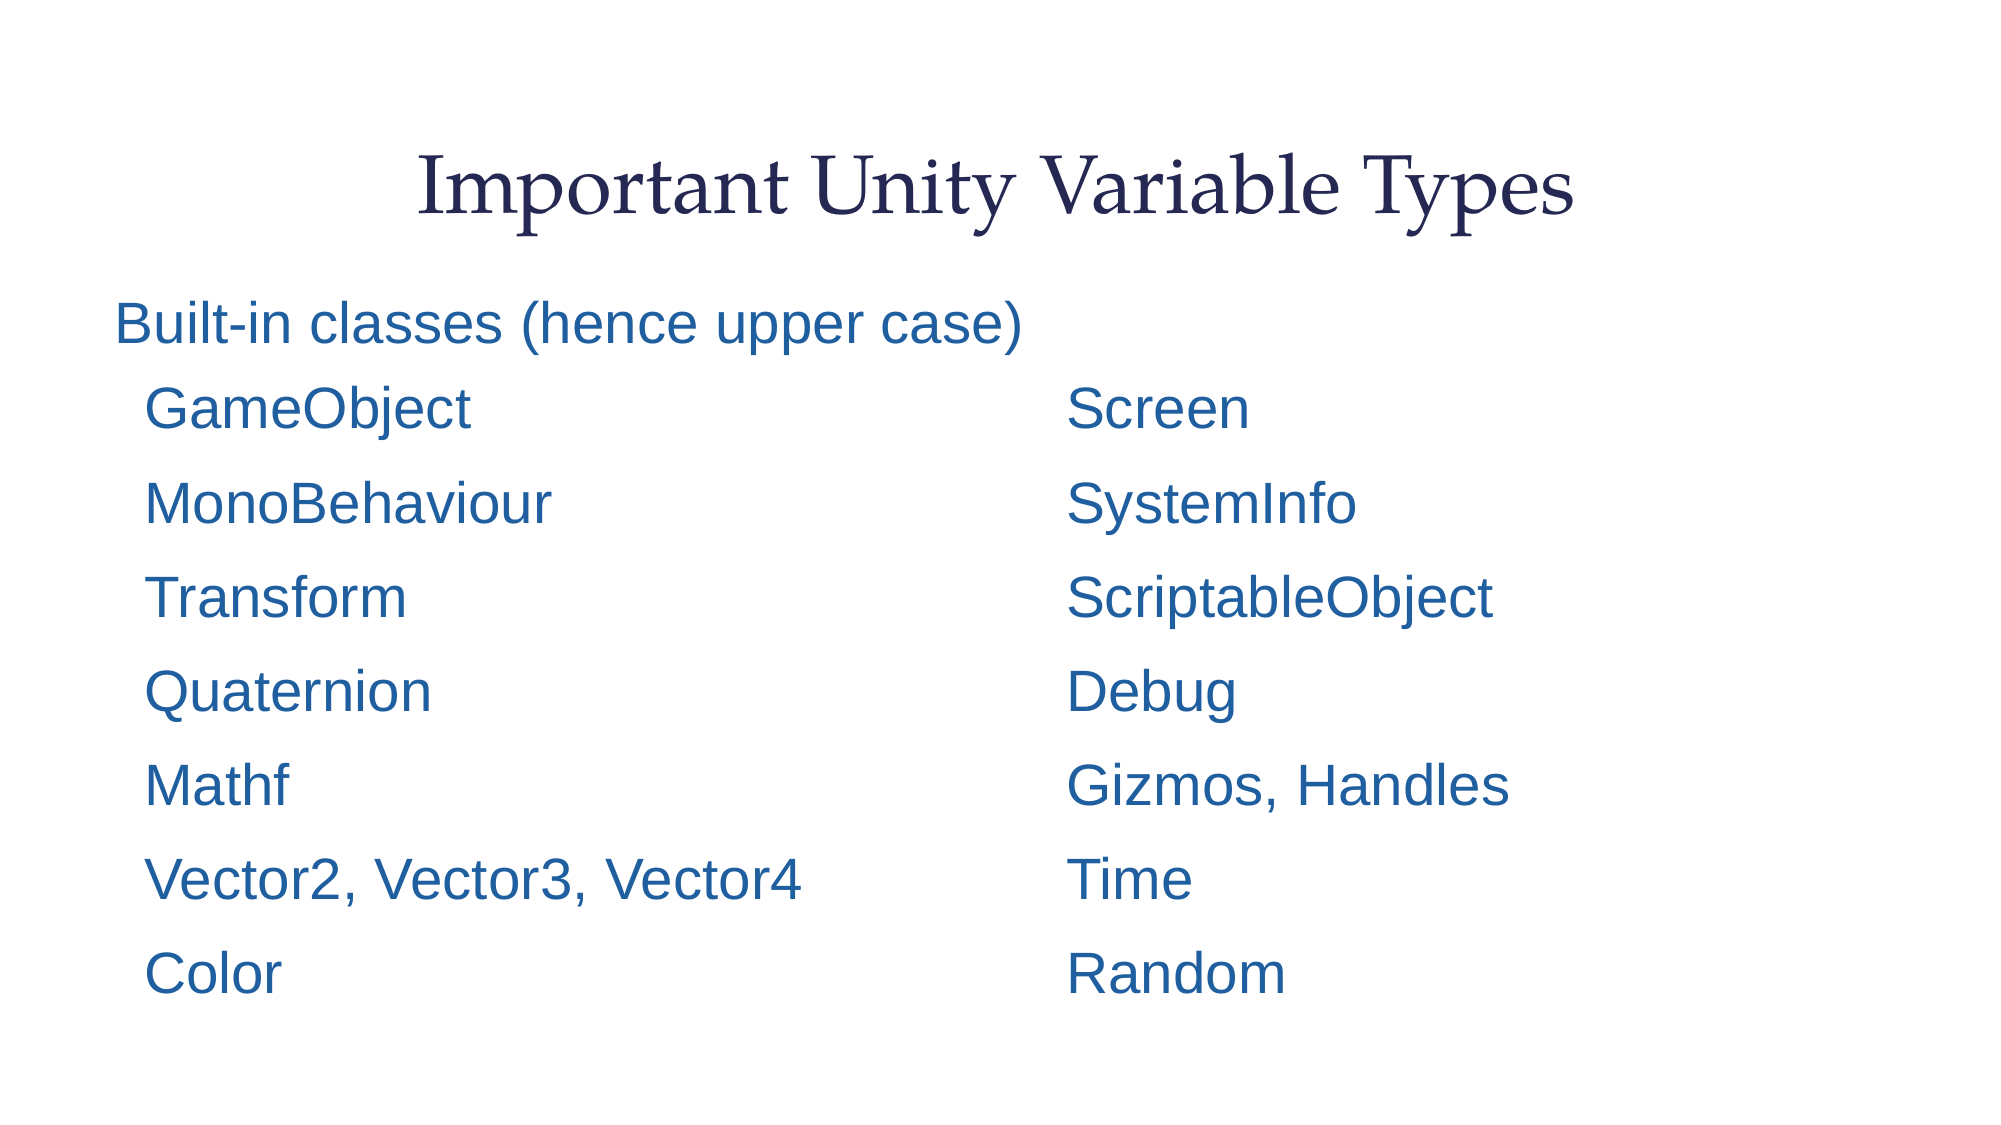

# Important Unity Variable Types
Built-in classes (hence upper case)
GameObject
MonoBehaviour
Transform
Quaternion
Mathf
Vector2, Vector3, Vector4
Color

Screen
SystemInfo
ScriptableObject
Debug
Gizmos, Handles
Time
Random